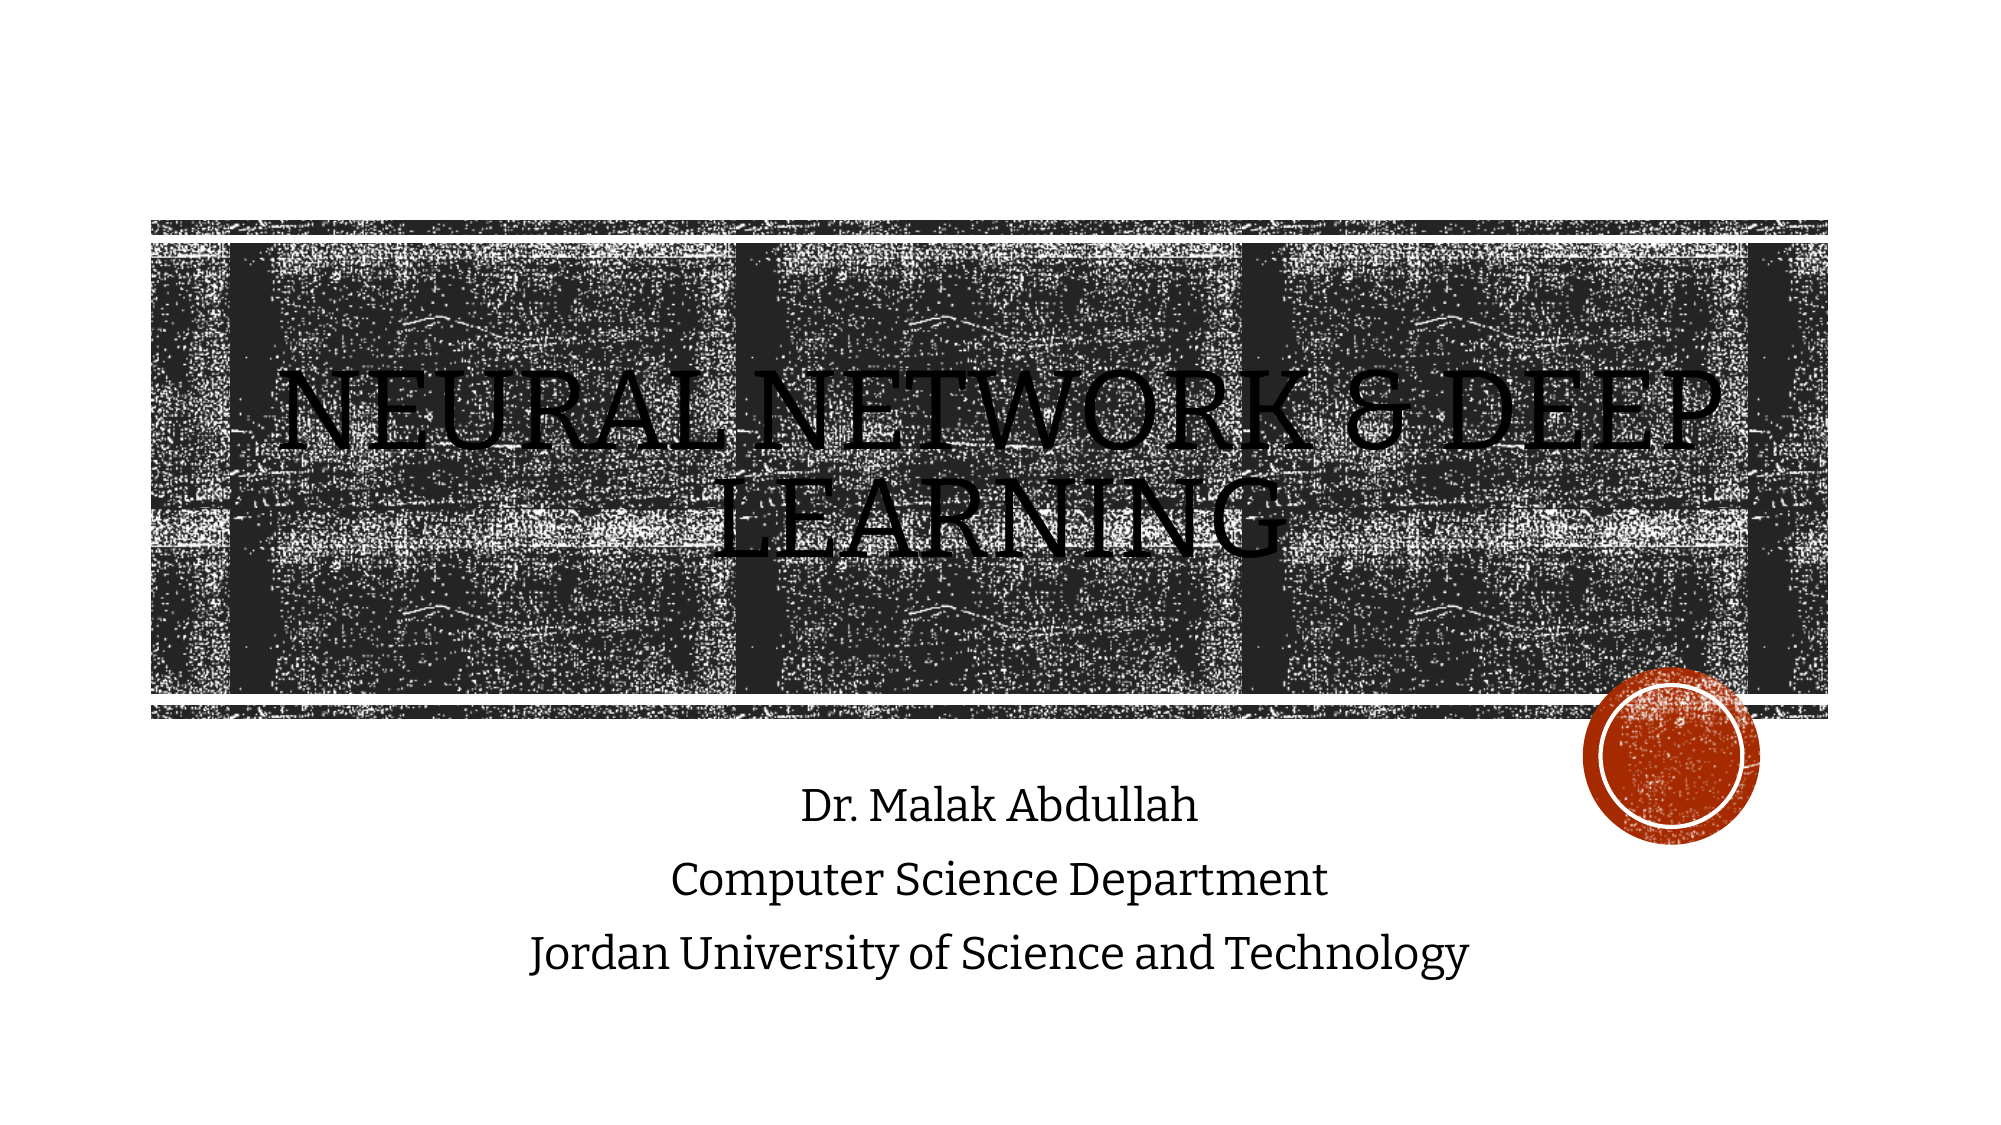

# Neural Network & Deep Learning
Dr. Malak Abdullah
Computer Science Department
Jordan University of Science and Technology